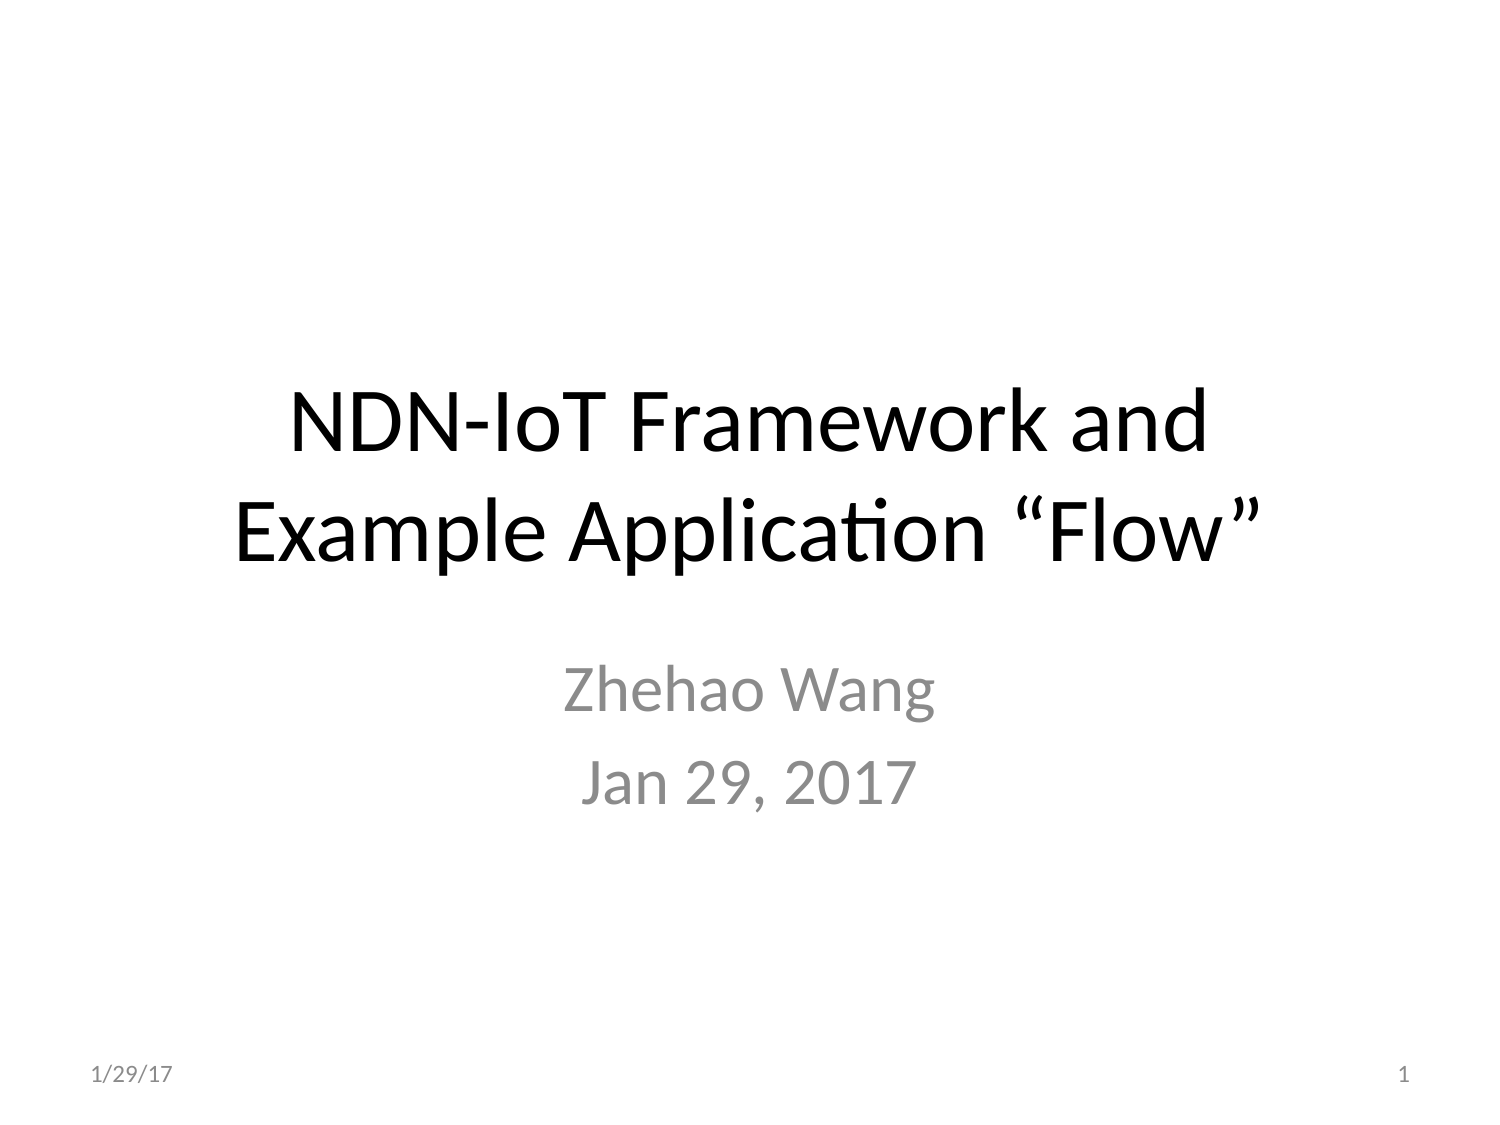

# NDN-IoT Framework and Example Application “Flow”
Zhehao Wang
Jan 29, 2017
1/29/17
1